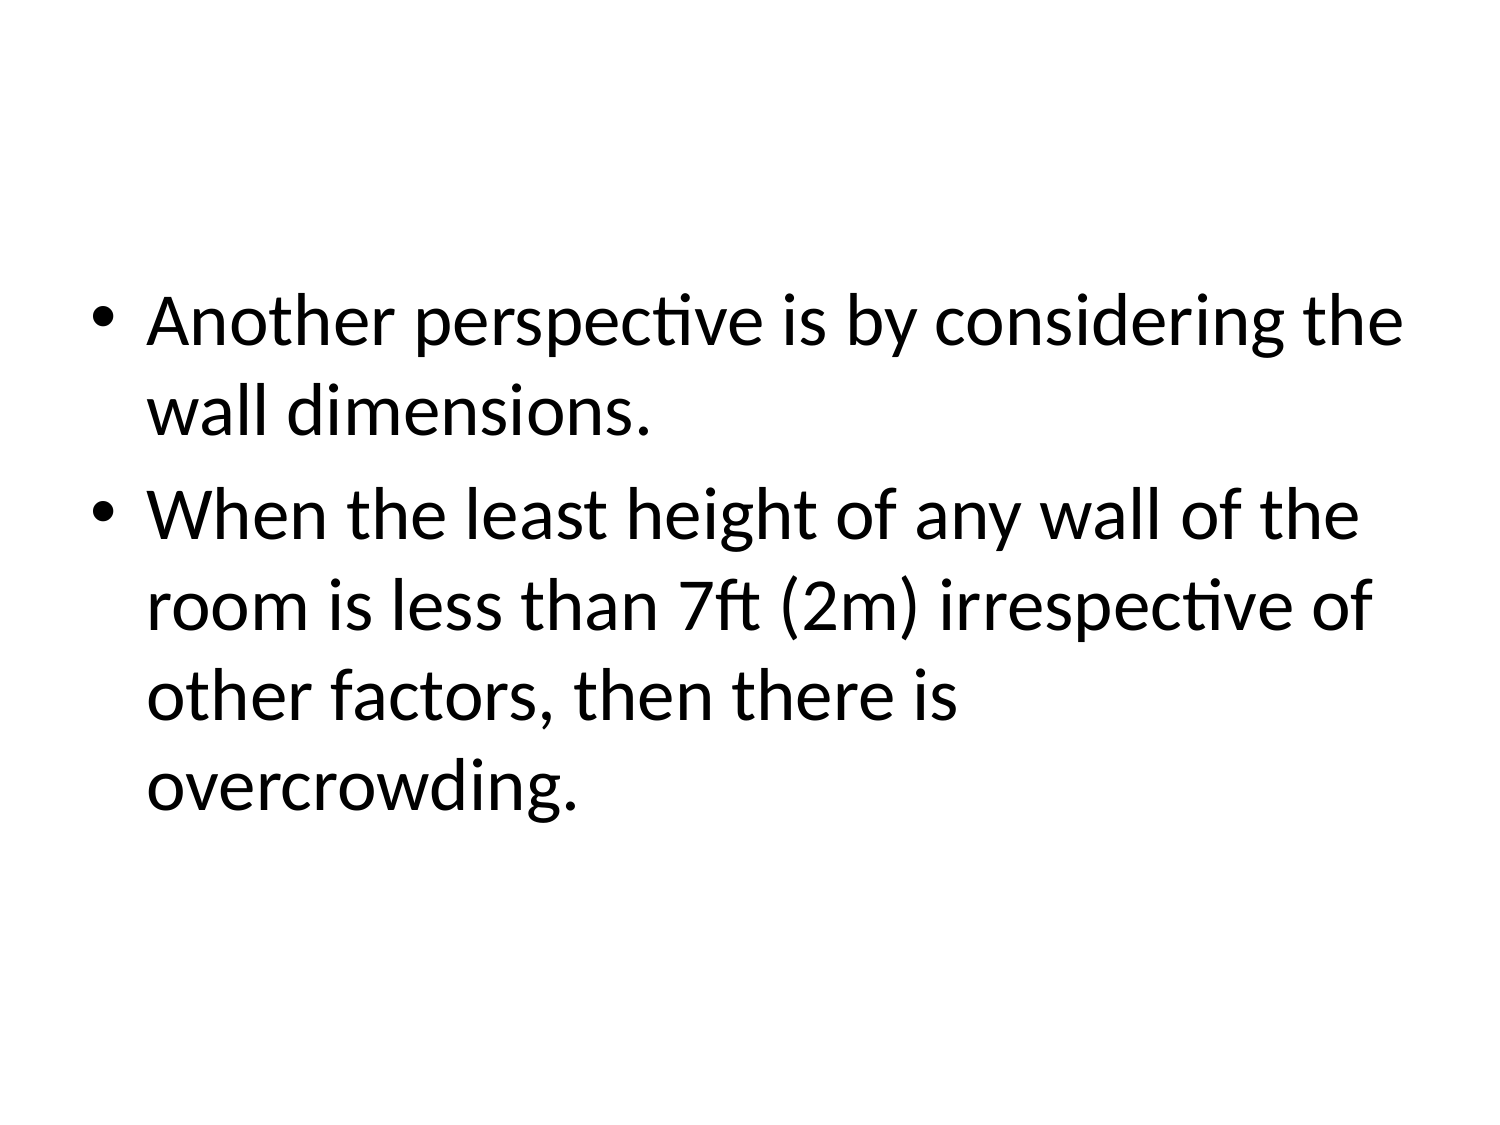

#
Another perspective is by considering the wall dimensions.
When the least height of any wall of the room is less than 7ft (2m) irrespective of other factors, then there is overcrowding.